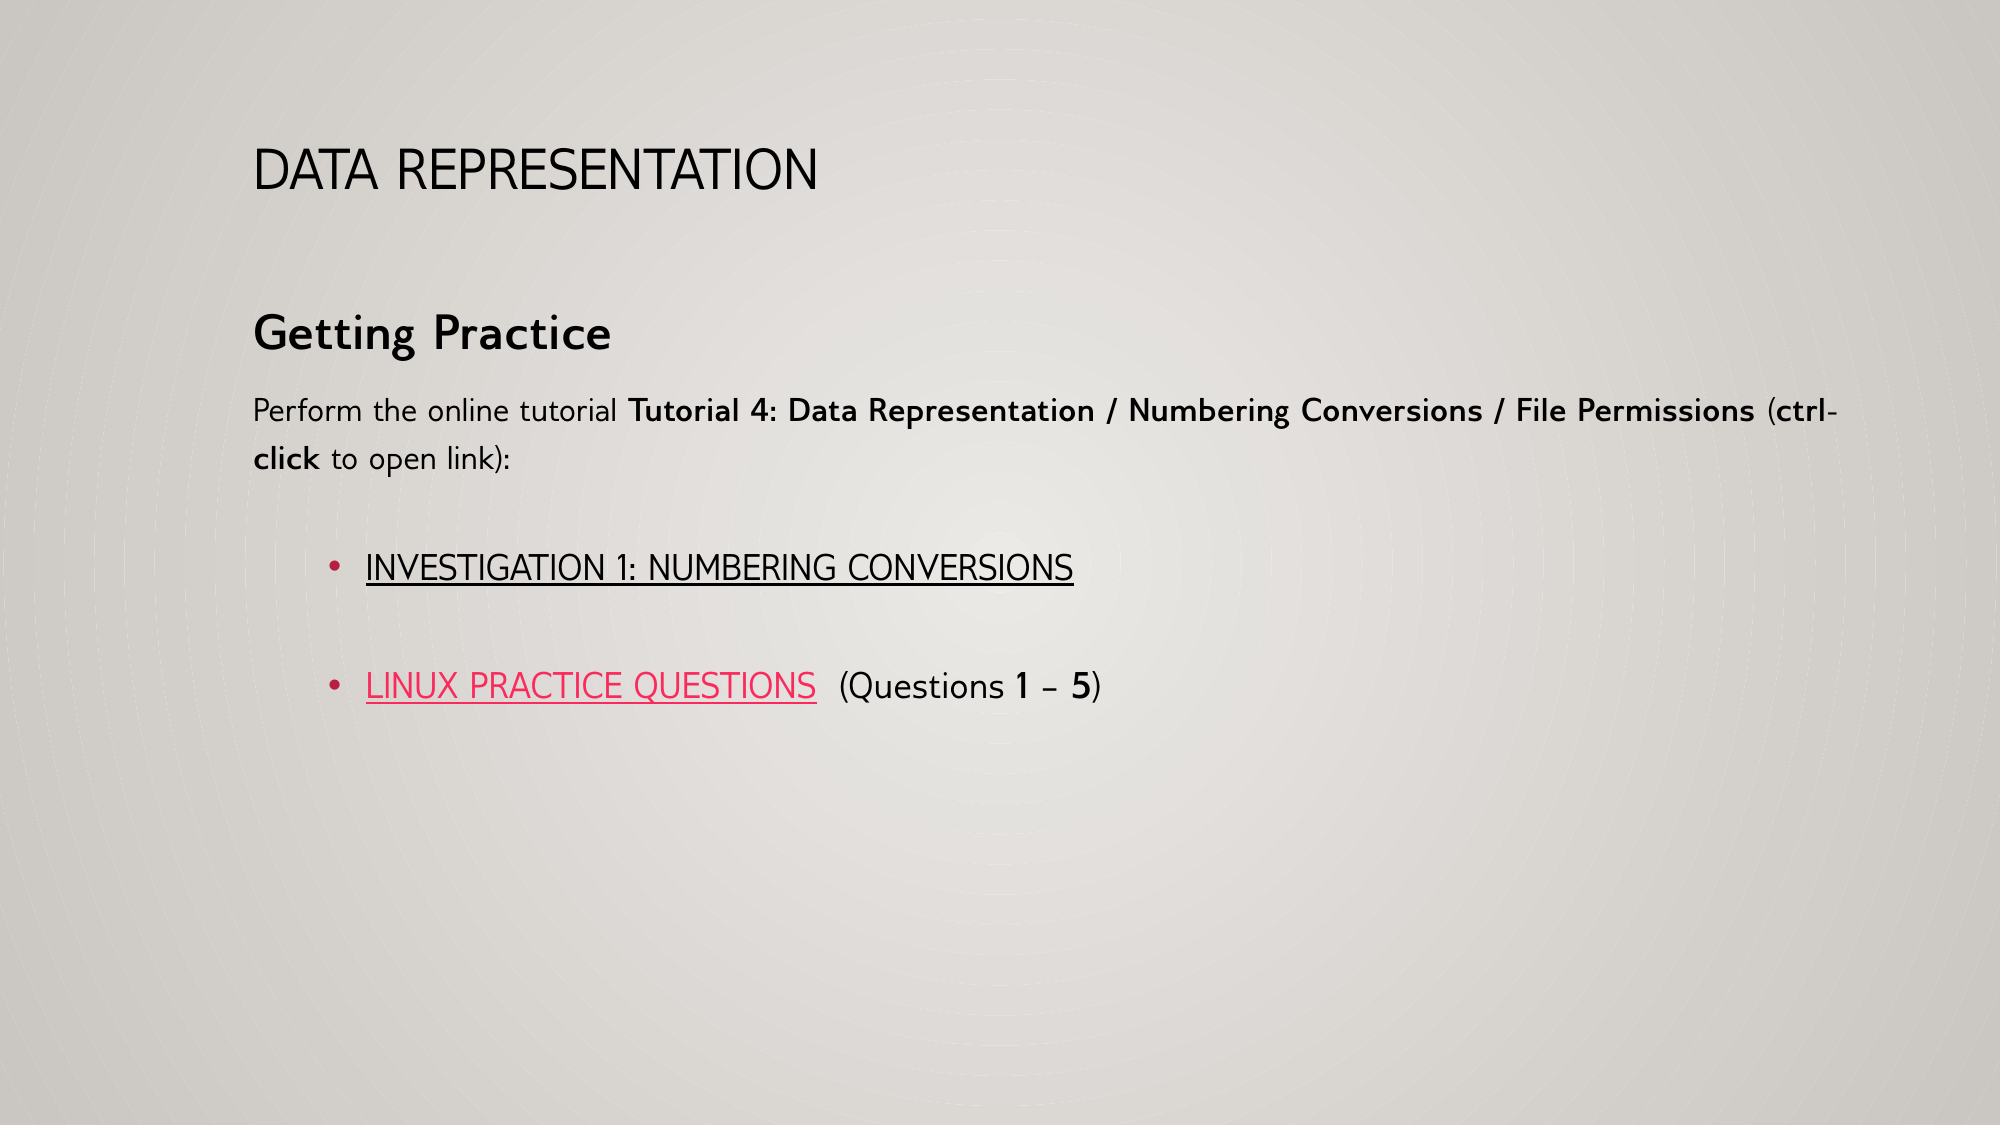

# Data Representation
Getting Practice
Perform the online tutorial Tutorial 4: Data Representation / Numbering Conversions / File Permissions (ctrl-click to open link):
INVESTIGATION 1: NUMBERING CONVERSIONS
LINUX PRACTICE QUESTIONS  (Questions 1 – 5)